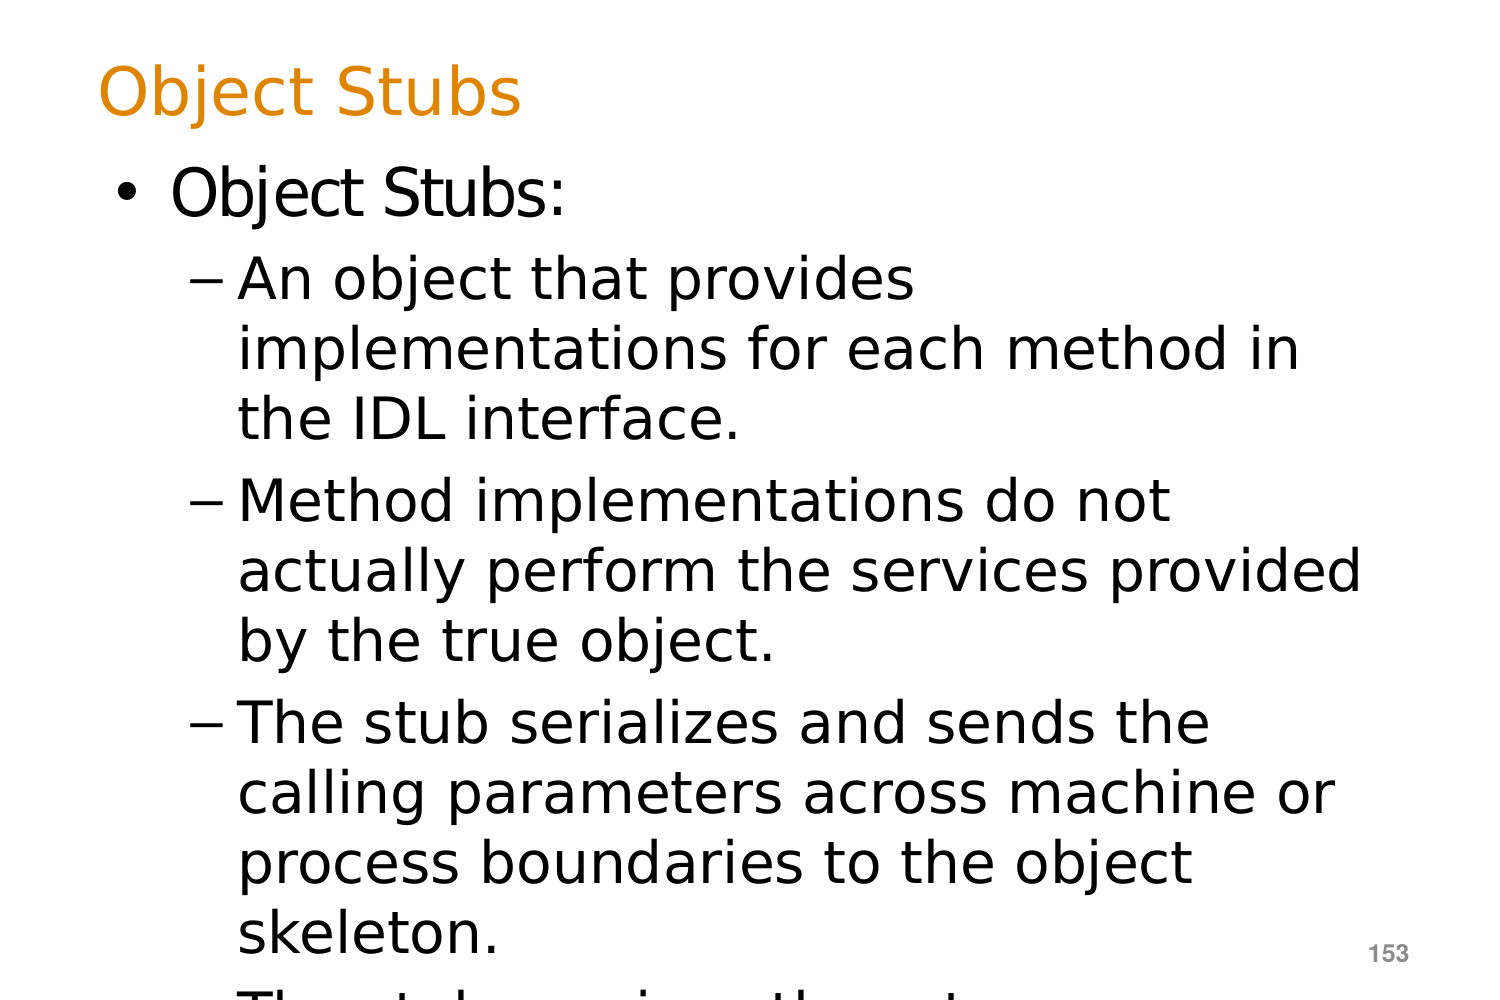

# Object Stubs
Object Stubs:
An object that provides implementations for each method in the IDL interface.
Method implementations do not actually perform the services provided by the true object.
The stub serializes and sends the calling parameters across machine or process boundaries to the object skeleton.
The stub receives the return information from the skeleton and returns it to the caller.
153